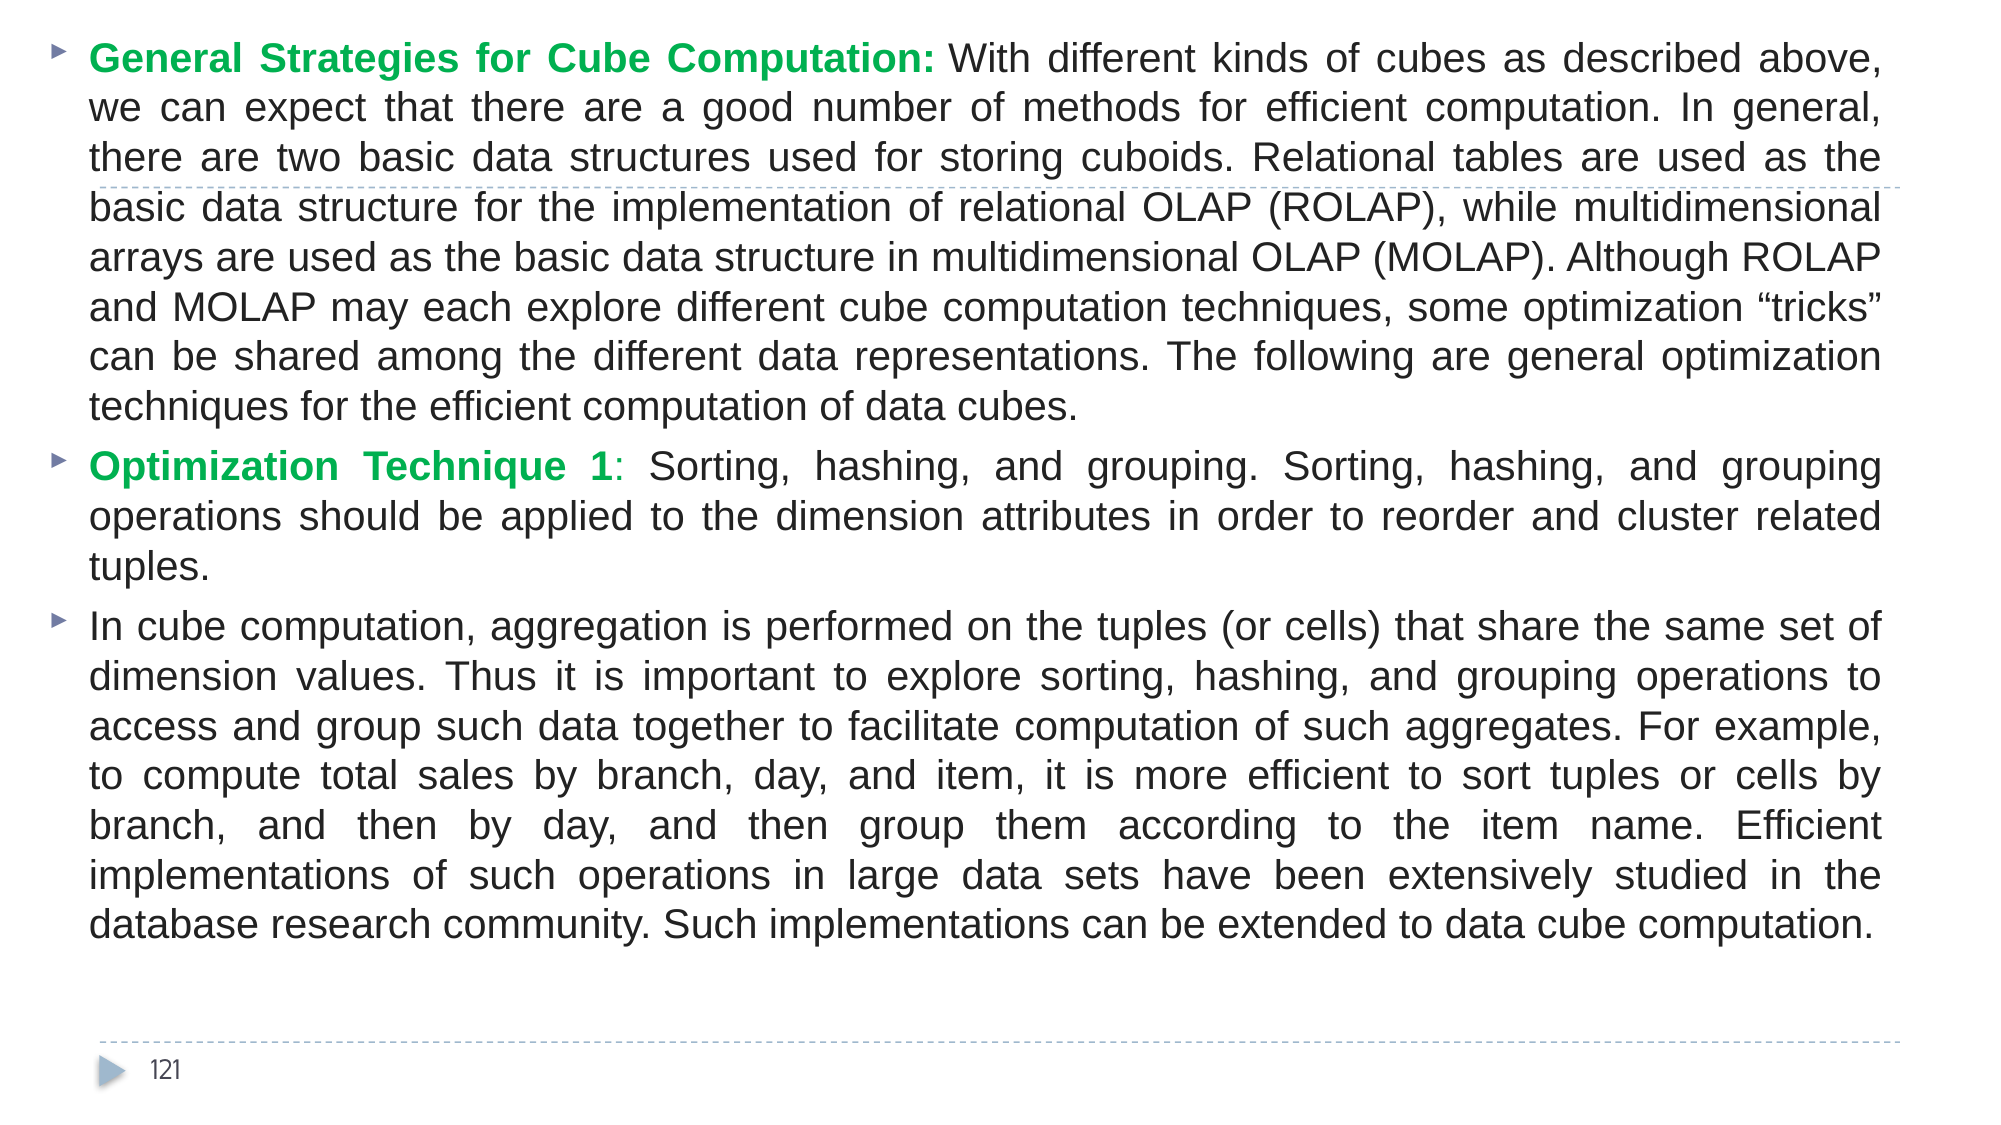

General Strategies for Cube Computation: With different kinds of cubes as described above, we can expect that there are a good number of methods for efficient computation. In general, there are two basic data structures used for storing cuboids. Relational tables are used as the basic data structure for the implementation of relational OLAP (ROLAP), while multidimensional arrays are used as the basic data structure in multidimensional OLAP (MOLAP). Although ROLAP and MOLAP may each explore different cube computation techniques, some optimization “tricks” can be shared among the different data representations. The following are general optimization techniques for the efficient computation of data cubes.
Optimization Technique 1: Sorting, hashing, and grouping. Sorting, hashing, and grouping operations should be applied to the dimension attributes in order to reorder and cluster related tuples.
In cube computation, aggregation is performed on the tuples (or cells) that share the same set of dimension values. Thus it is important to explore sorting, hashing, and grouping operations to access and group such data together to facilitate computation of such aggregates. For example, to compute total sales by branch, day, and item, it is more efficient to sort tuples or cells by branch, and then by day, and then group them according to the item name. Efficient implementations of such operations in large data sets have been extensively studied in the database research community. Such implementations can be extended to data cube computation.

121